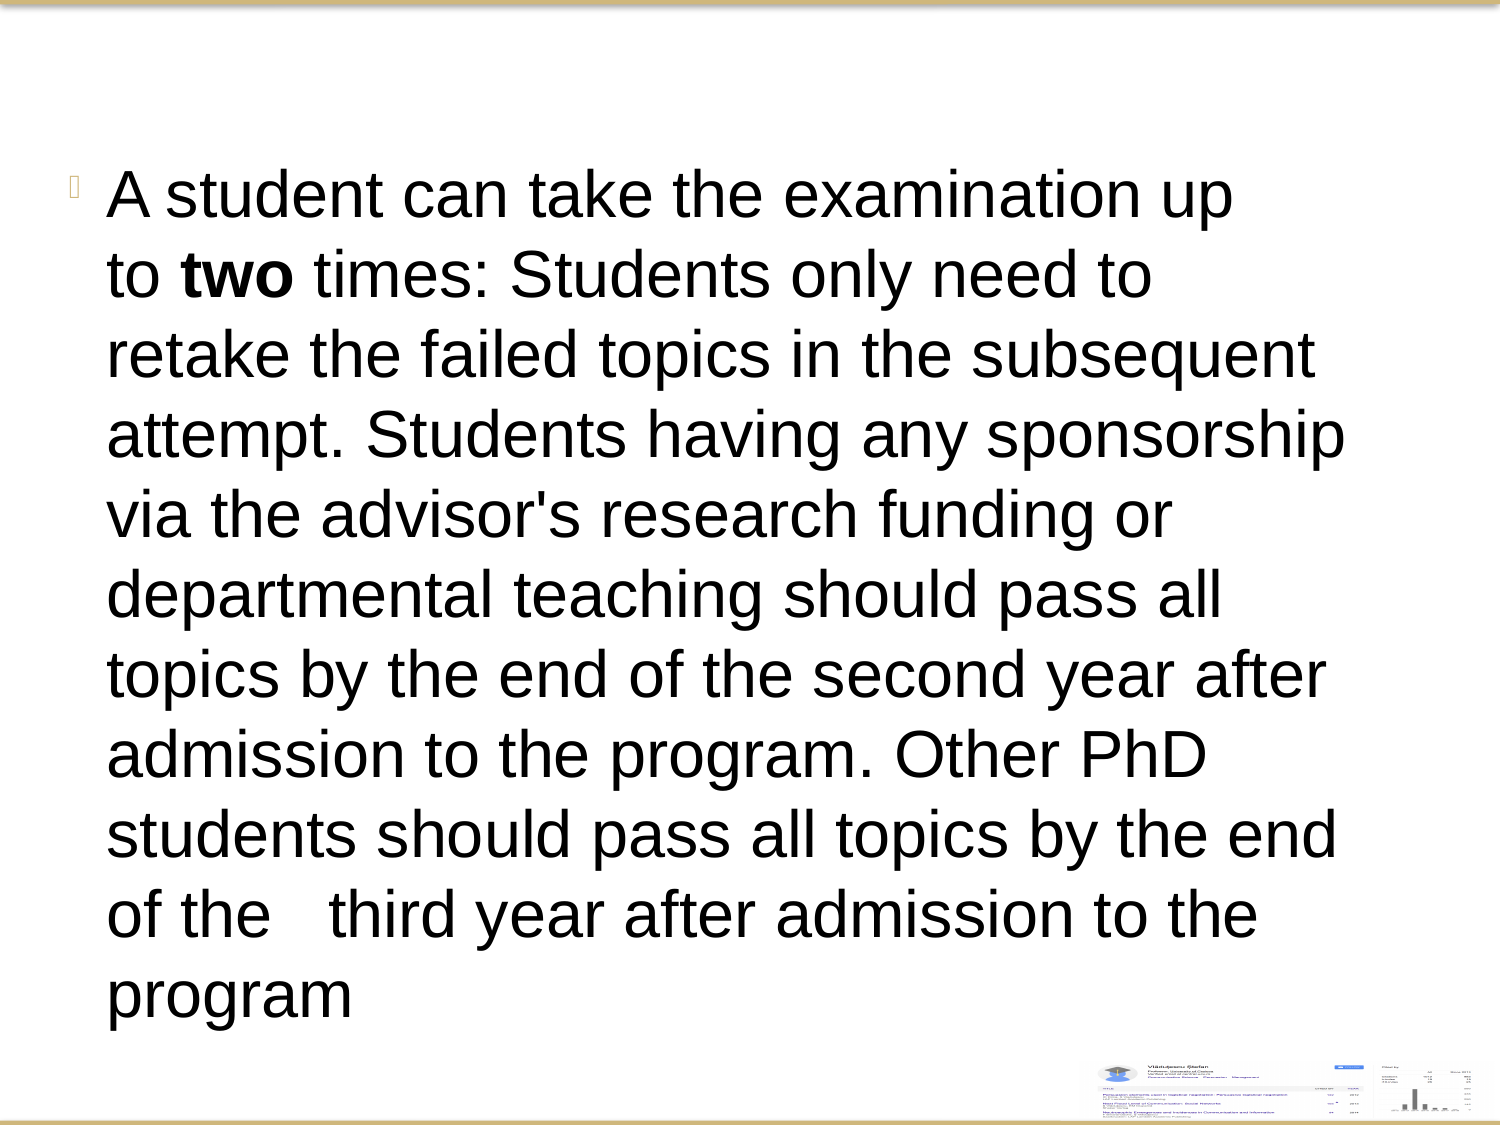

A student can take the examination up to two times: Students only need to retake the failed topics in the subsequent attempt. Students having any sponsorship via the advisor's research funding or departmental teaching should pass all topics by the end of the second year after admission to the program. Other PhD students should pass all topics by the end of the   third year after admission to the program